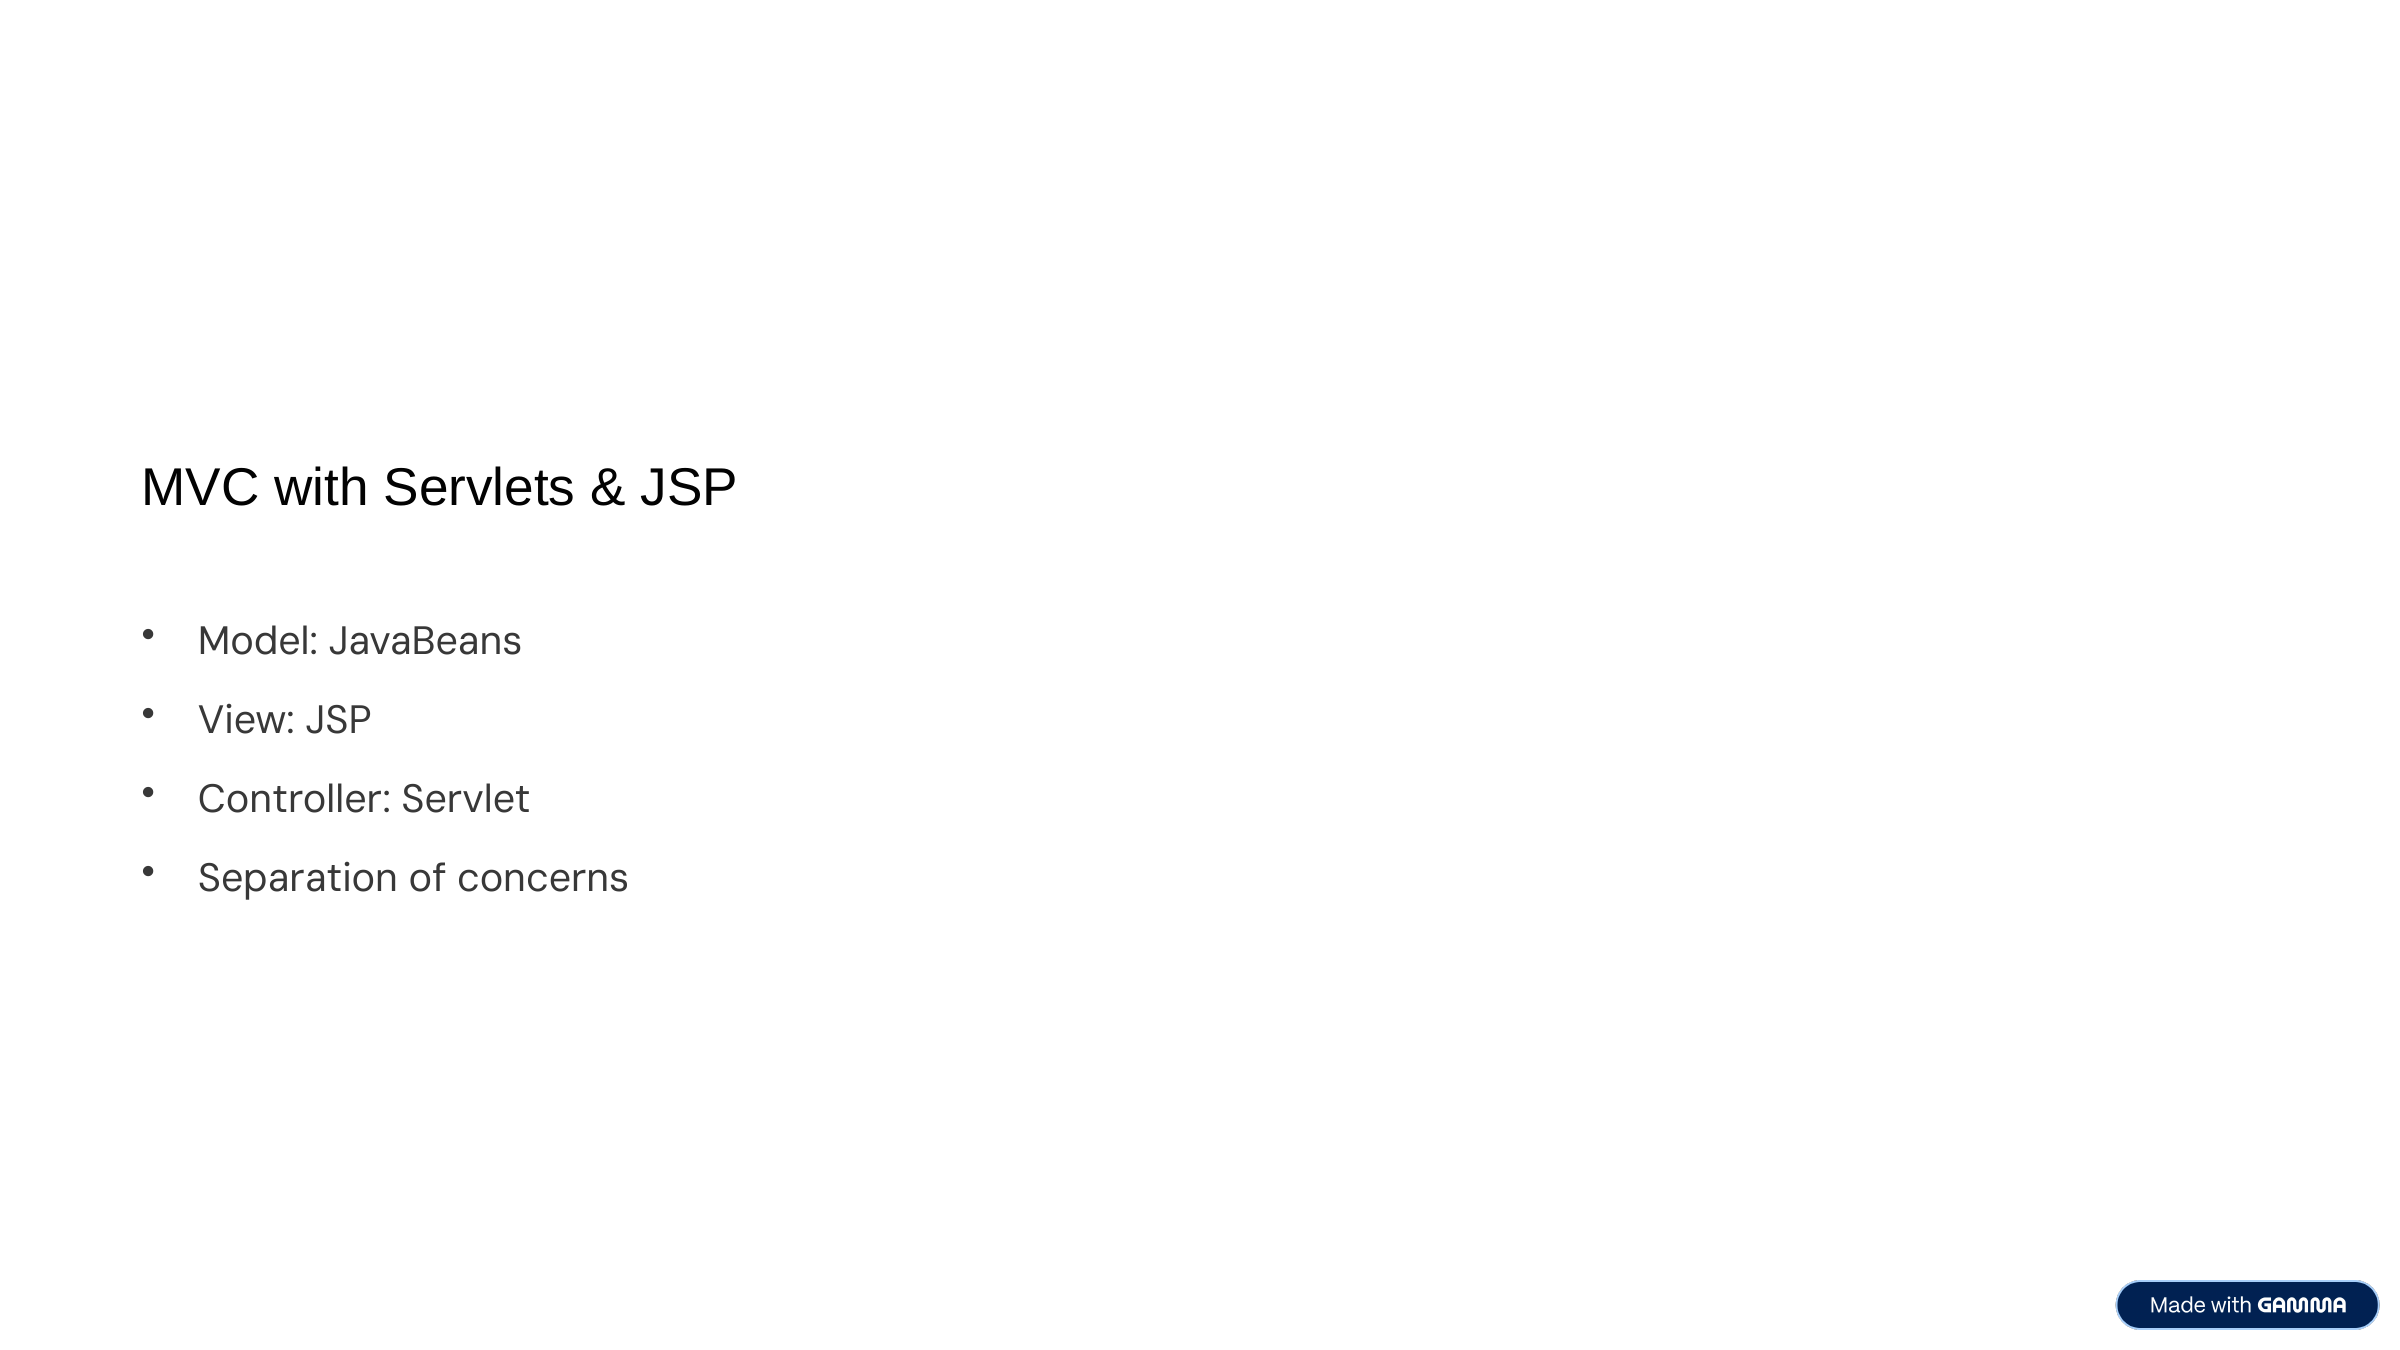

MVC with Servlets & JSP
Model: JavaBeans
View: JSP
Controller: Servlet
Separation of concerns